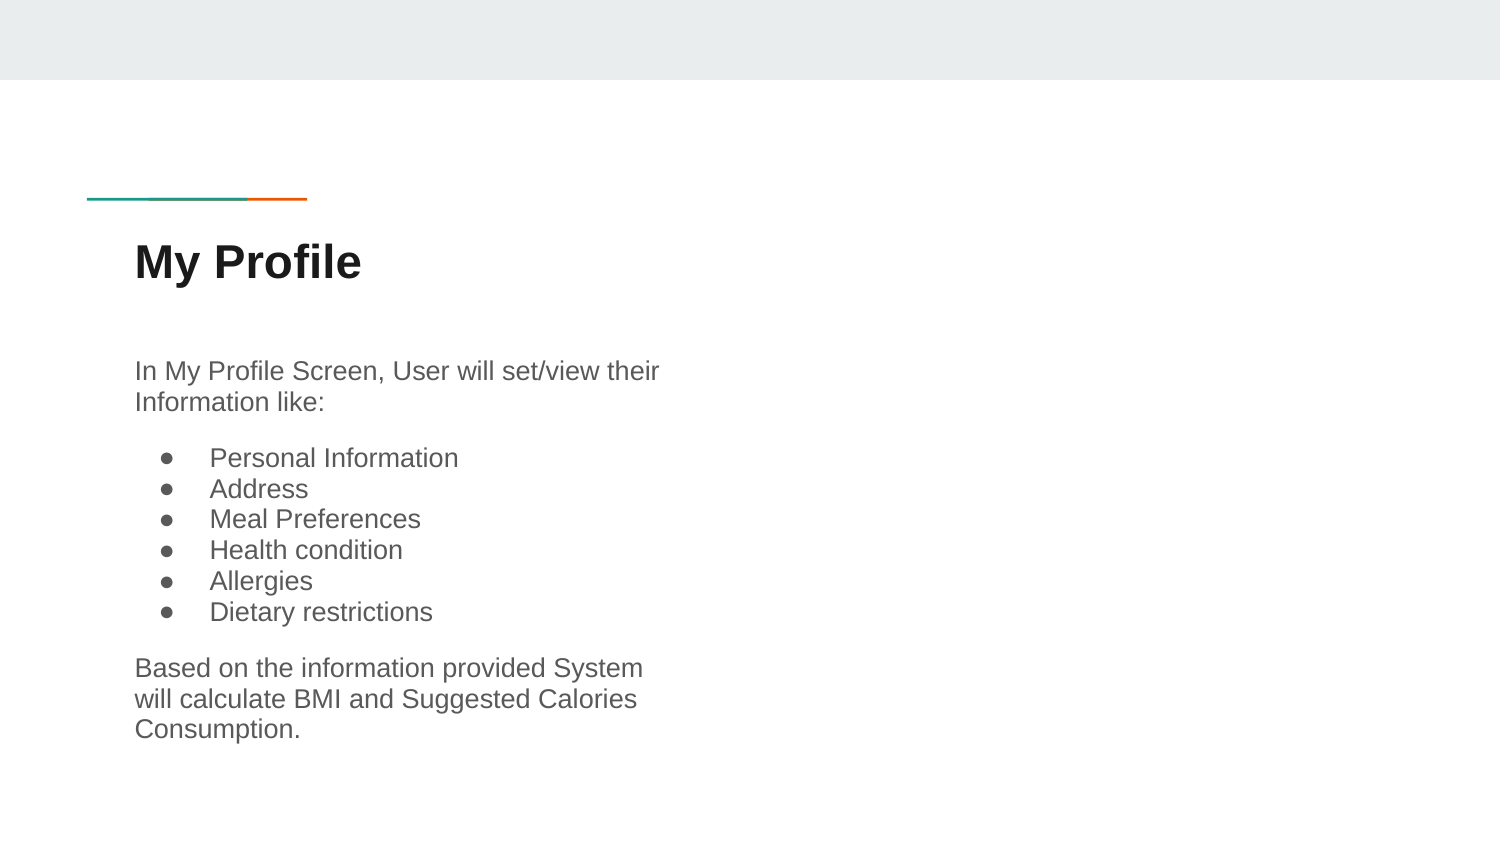

# My Profile
In My Profile Screen, User will set/view their Information like:
Personal Information
Address
Meal Preferences
Health condition
Allergies
Dietary restrictions
Based on the information provided System will calculate BMI and Suggested Calories Consumption.